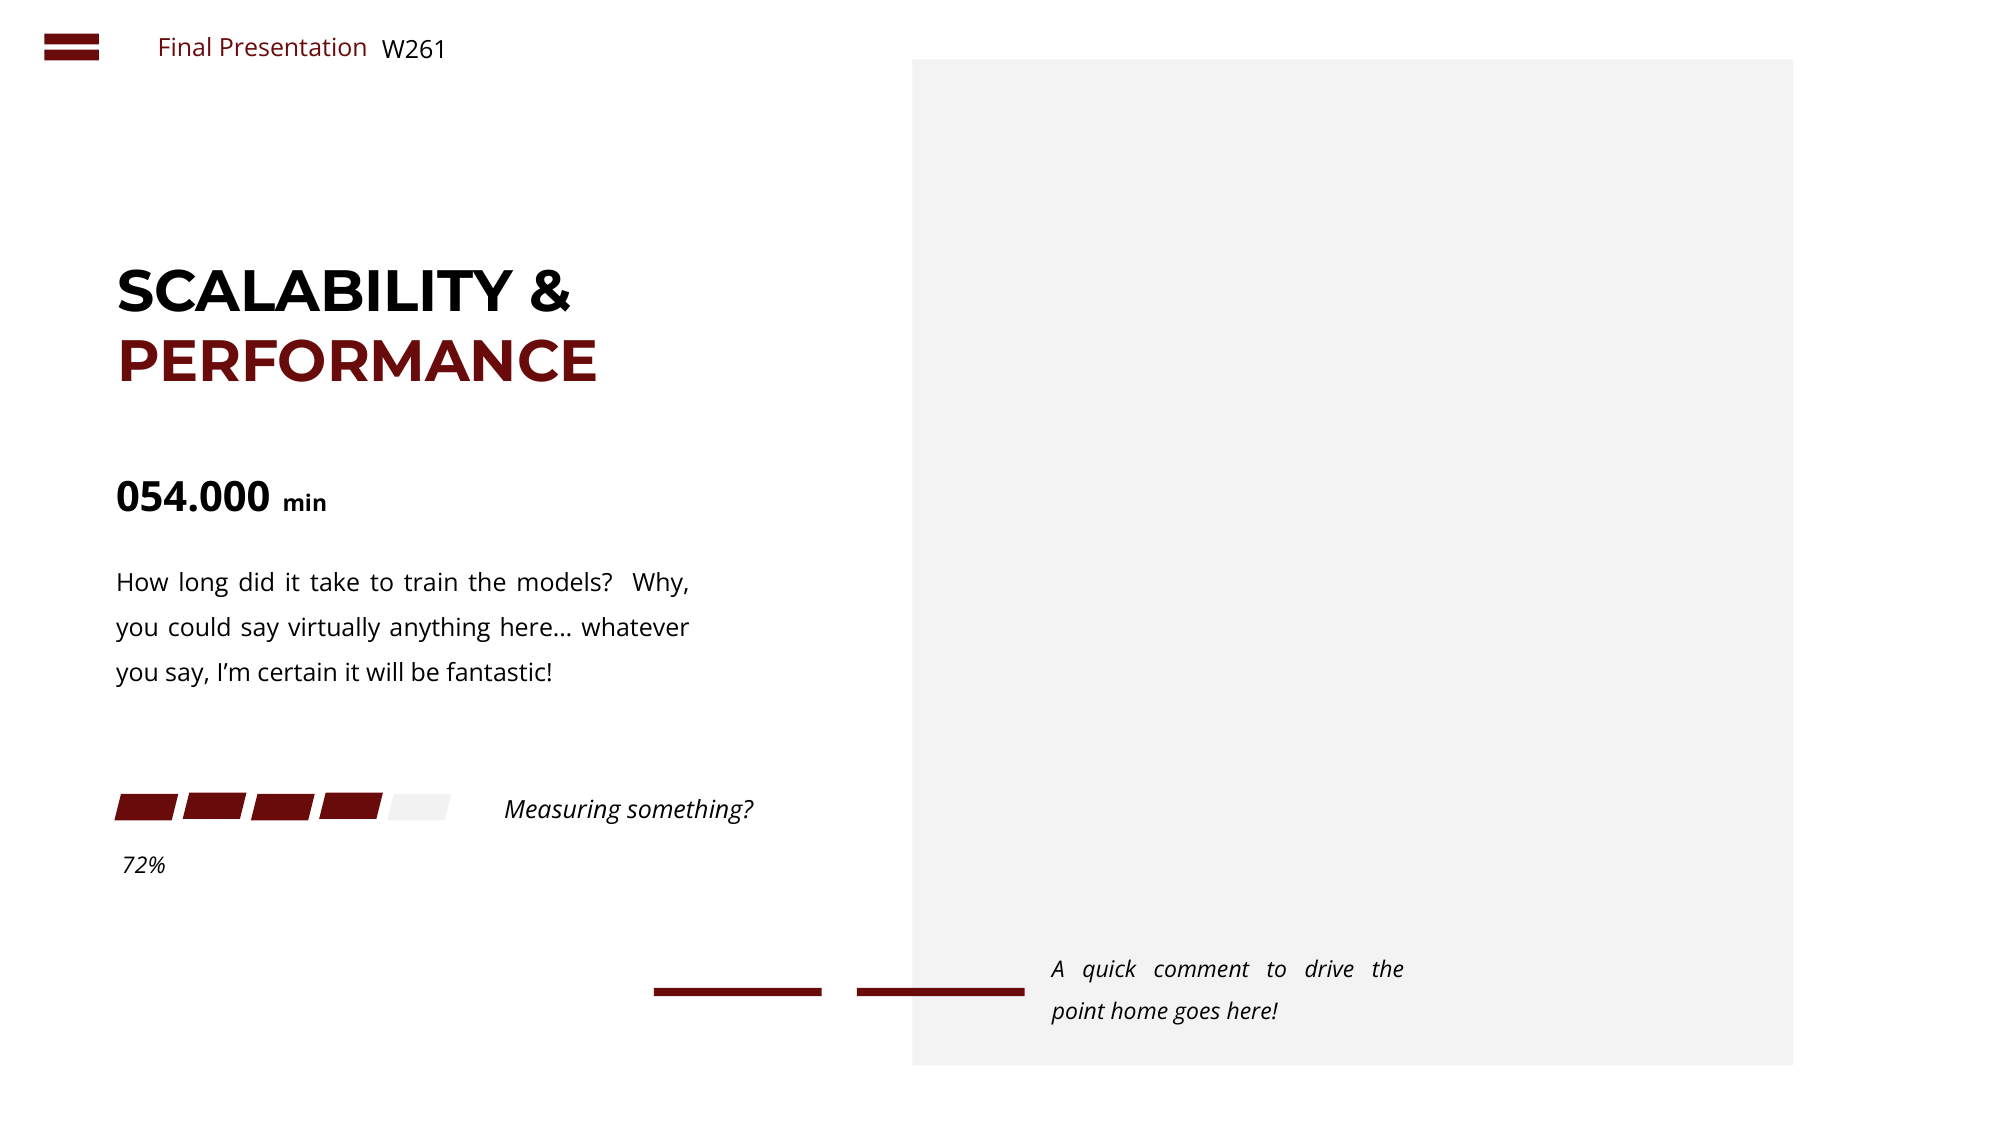

Final Presentation

W261

SCALABILITY &
PERFORMANCE
054.000  min
How long did it take to train the models?  Why, you could say virtually anything here… whatever you say, I’m certain it will be fantastic!

Measuring something?

72%
A quick comment to drive the point home goes here!